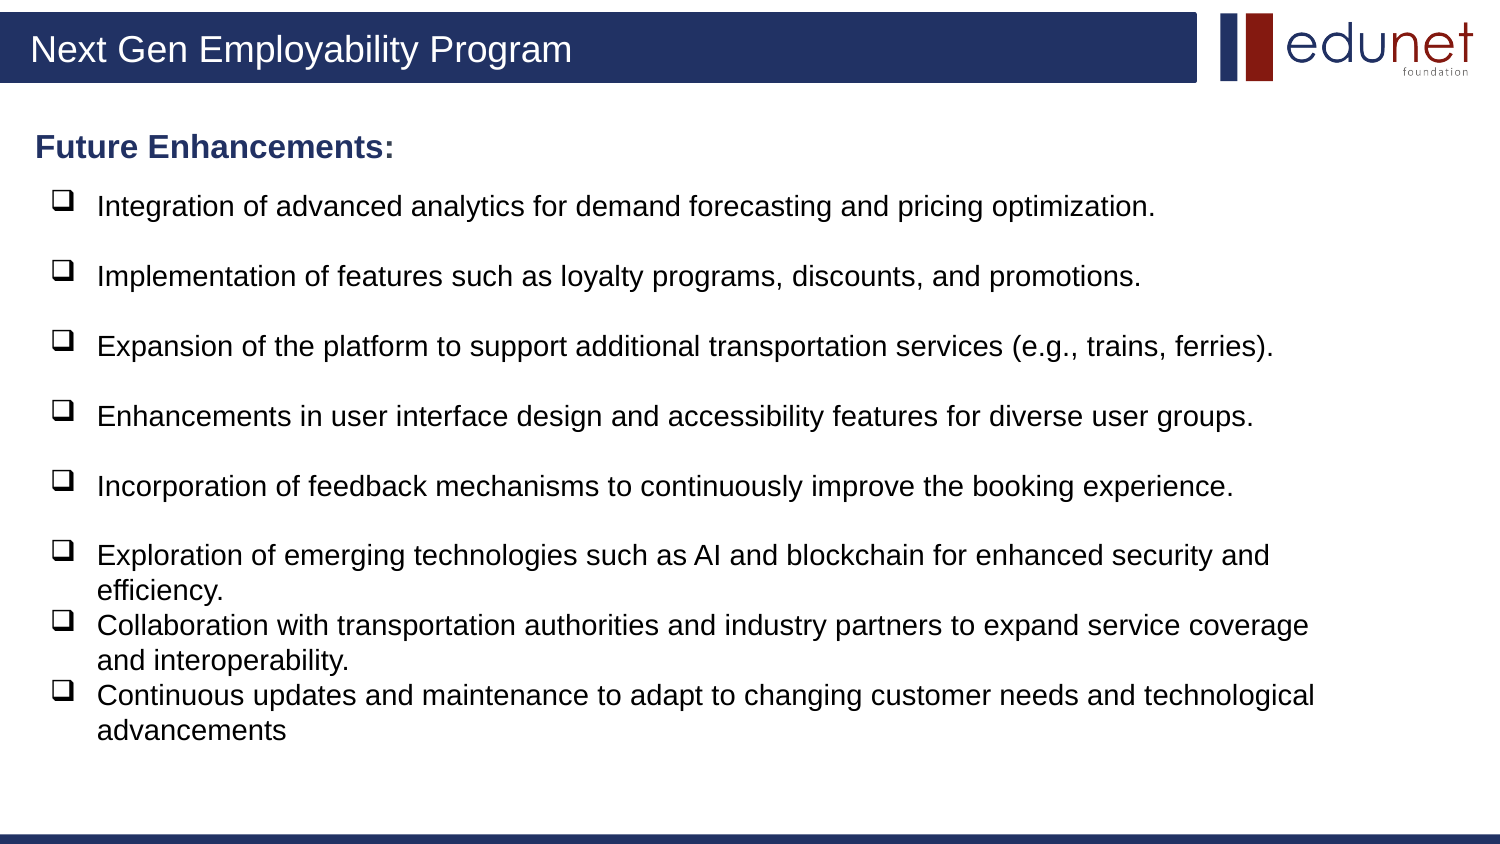

# Future Enhancements:
Integration of advanced analytics for demand forecasting and pricing optimization.

Implementation of features such as loyalty programs, discounts, and promotions.

Expansion of the platform to support additional transportation services (e.g., trains, ferries).

Enhancements in user interface design and accessibility features for diverse user groups.

Incorporation of feedback mechanisms to continuously improve the booking experience.

Exploration of emerging technologies such as AI and blockchain for enhanced security and efficiency.
Collaboration with transportation authorities and industry partners to expand service coverage and interoperability.
Continuous updates and maintenance to adapt to changing customer needs and technological advancements